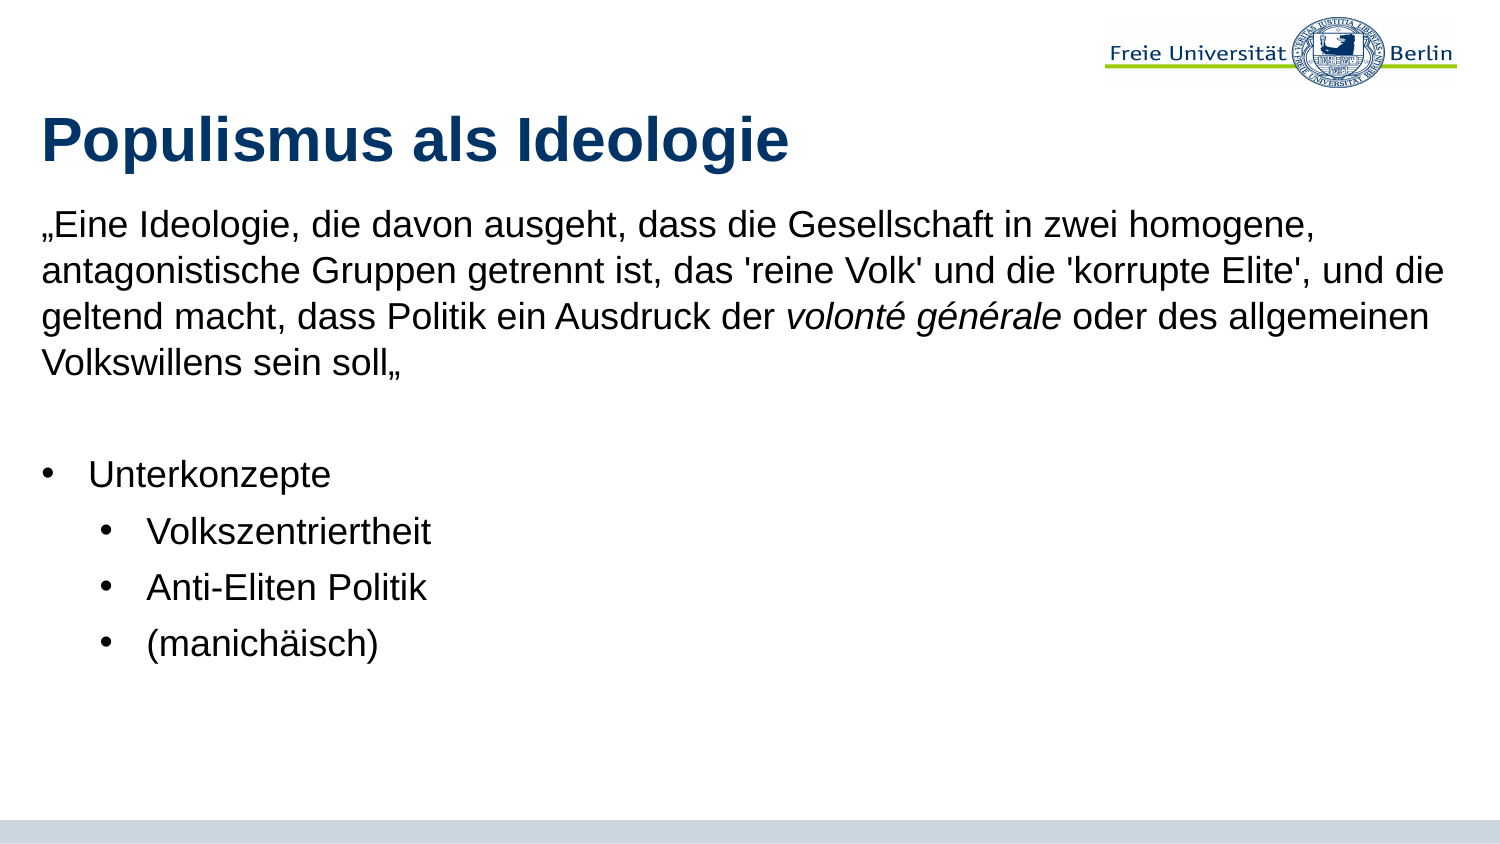

# Populismus als Ideologie
„Eine Ideologie, die davon ausgeht, dass die Gesellschaft in zwei homogene, antagonistische Gruppen getrennt ist, das 'reine Volk' und die 'korrupte Elite', und die geltend macht, dass Politik ein Ausdruck der volonté générale oder des allgemeinen Volkswillens sein soll„

Unterkonzepte
Volkszentriertheit
Anti-Eliten Politik
(manichäisch)